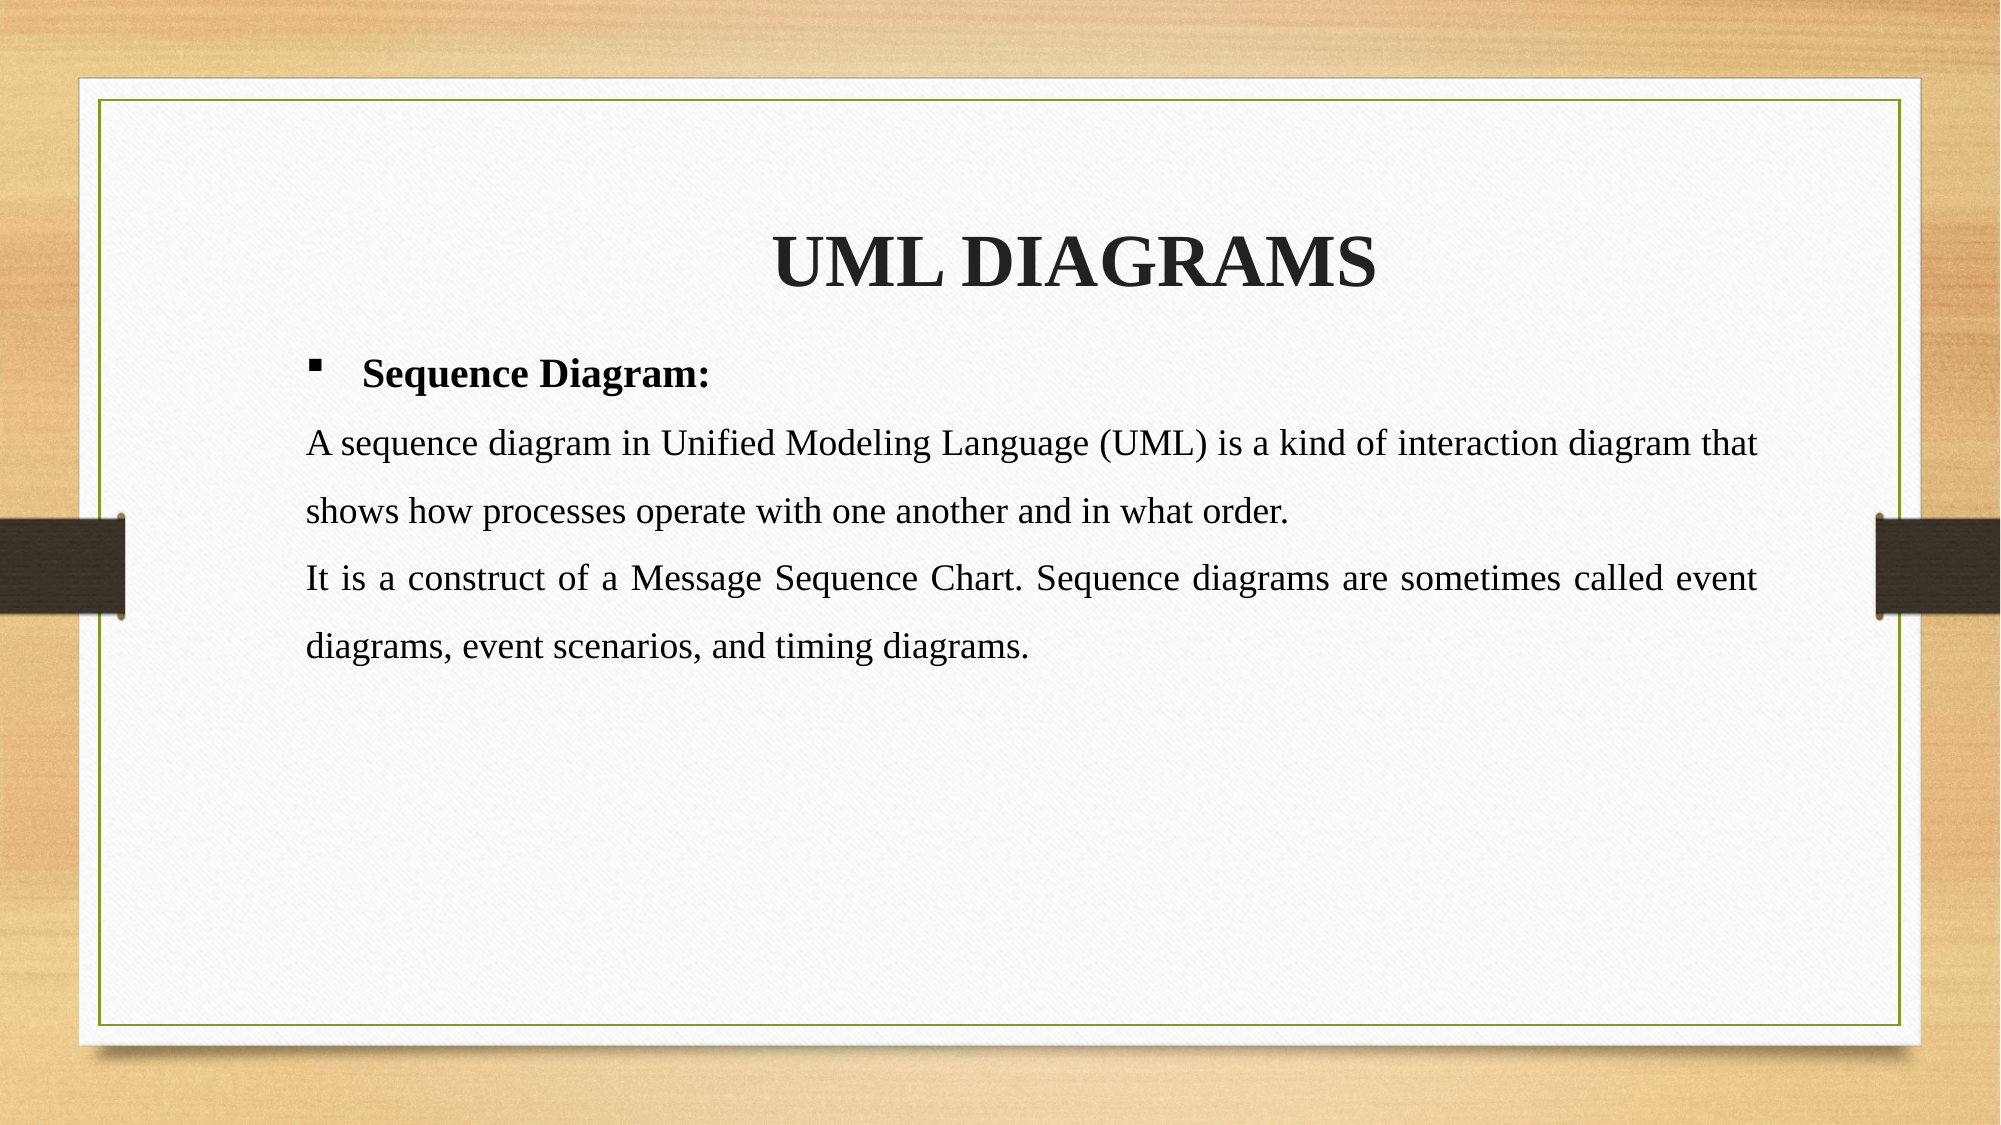

UML DIAGRAMS
Sequence Diagram:
A sequence diagram in Unified Modeling Language (UML) is a kind of interaction diagram that shows how processes operate with one another and in what order.
It is a construct of a Message Sequence Chart. Sequence diagrams are sometimes called event diagrams, event scenarios, and timing diagrams.